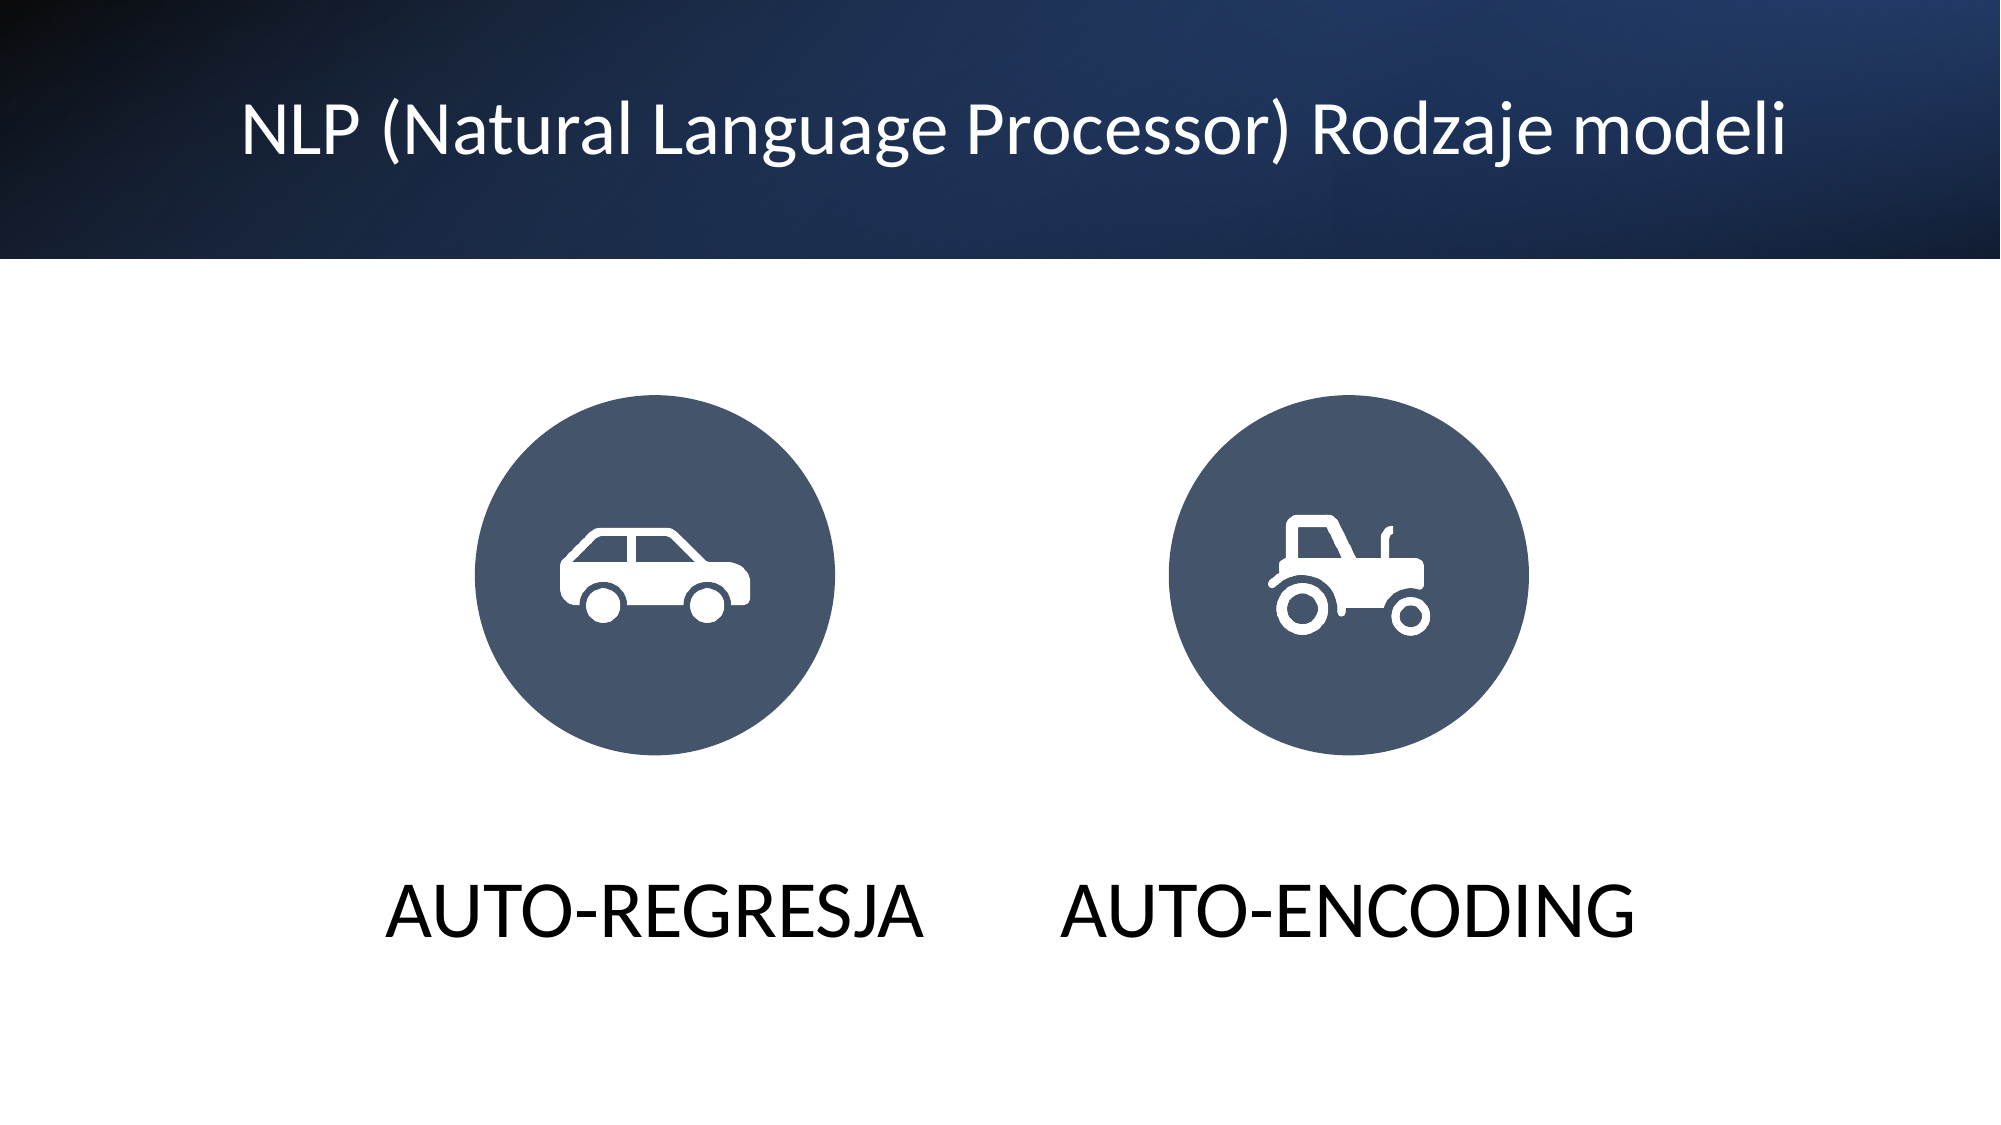

# NLP (Natural Language Processor) Rodzaje modeli
Auto-regresja
Auto-encoding